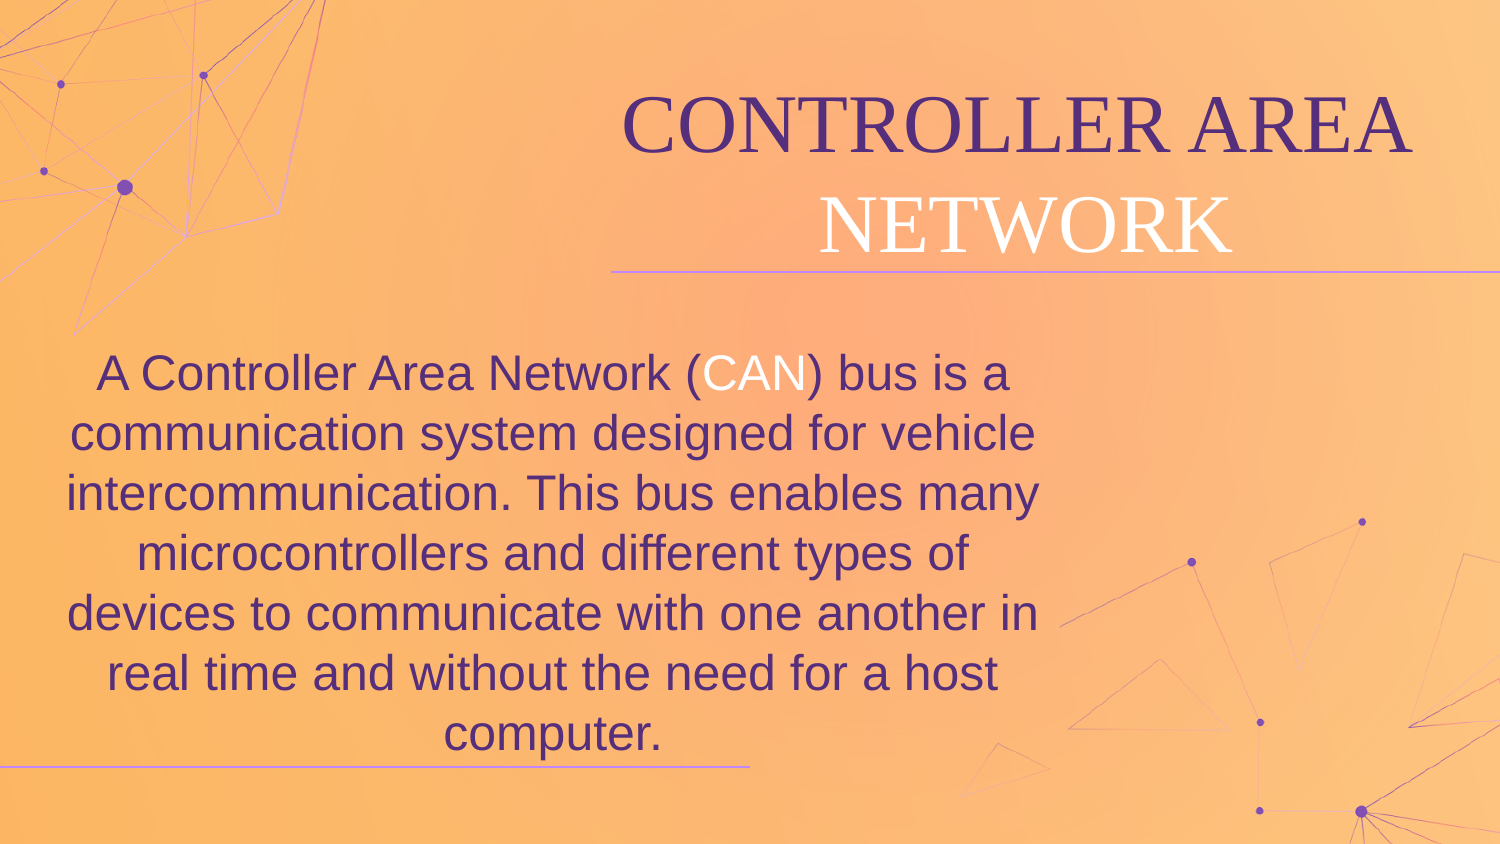

# CONTROLLER AREA NETWORK
A Controller Area Network (CAN) bus is a communication system designed for vehicle intercommunication. This bus enables many microcontrollers and different types of devices to communicate with one another in real time and without the need for a host computer.